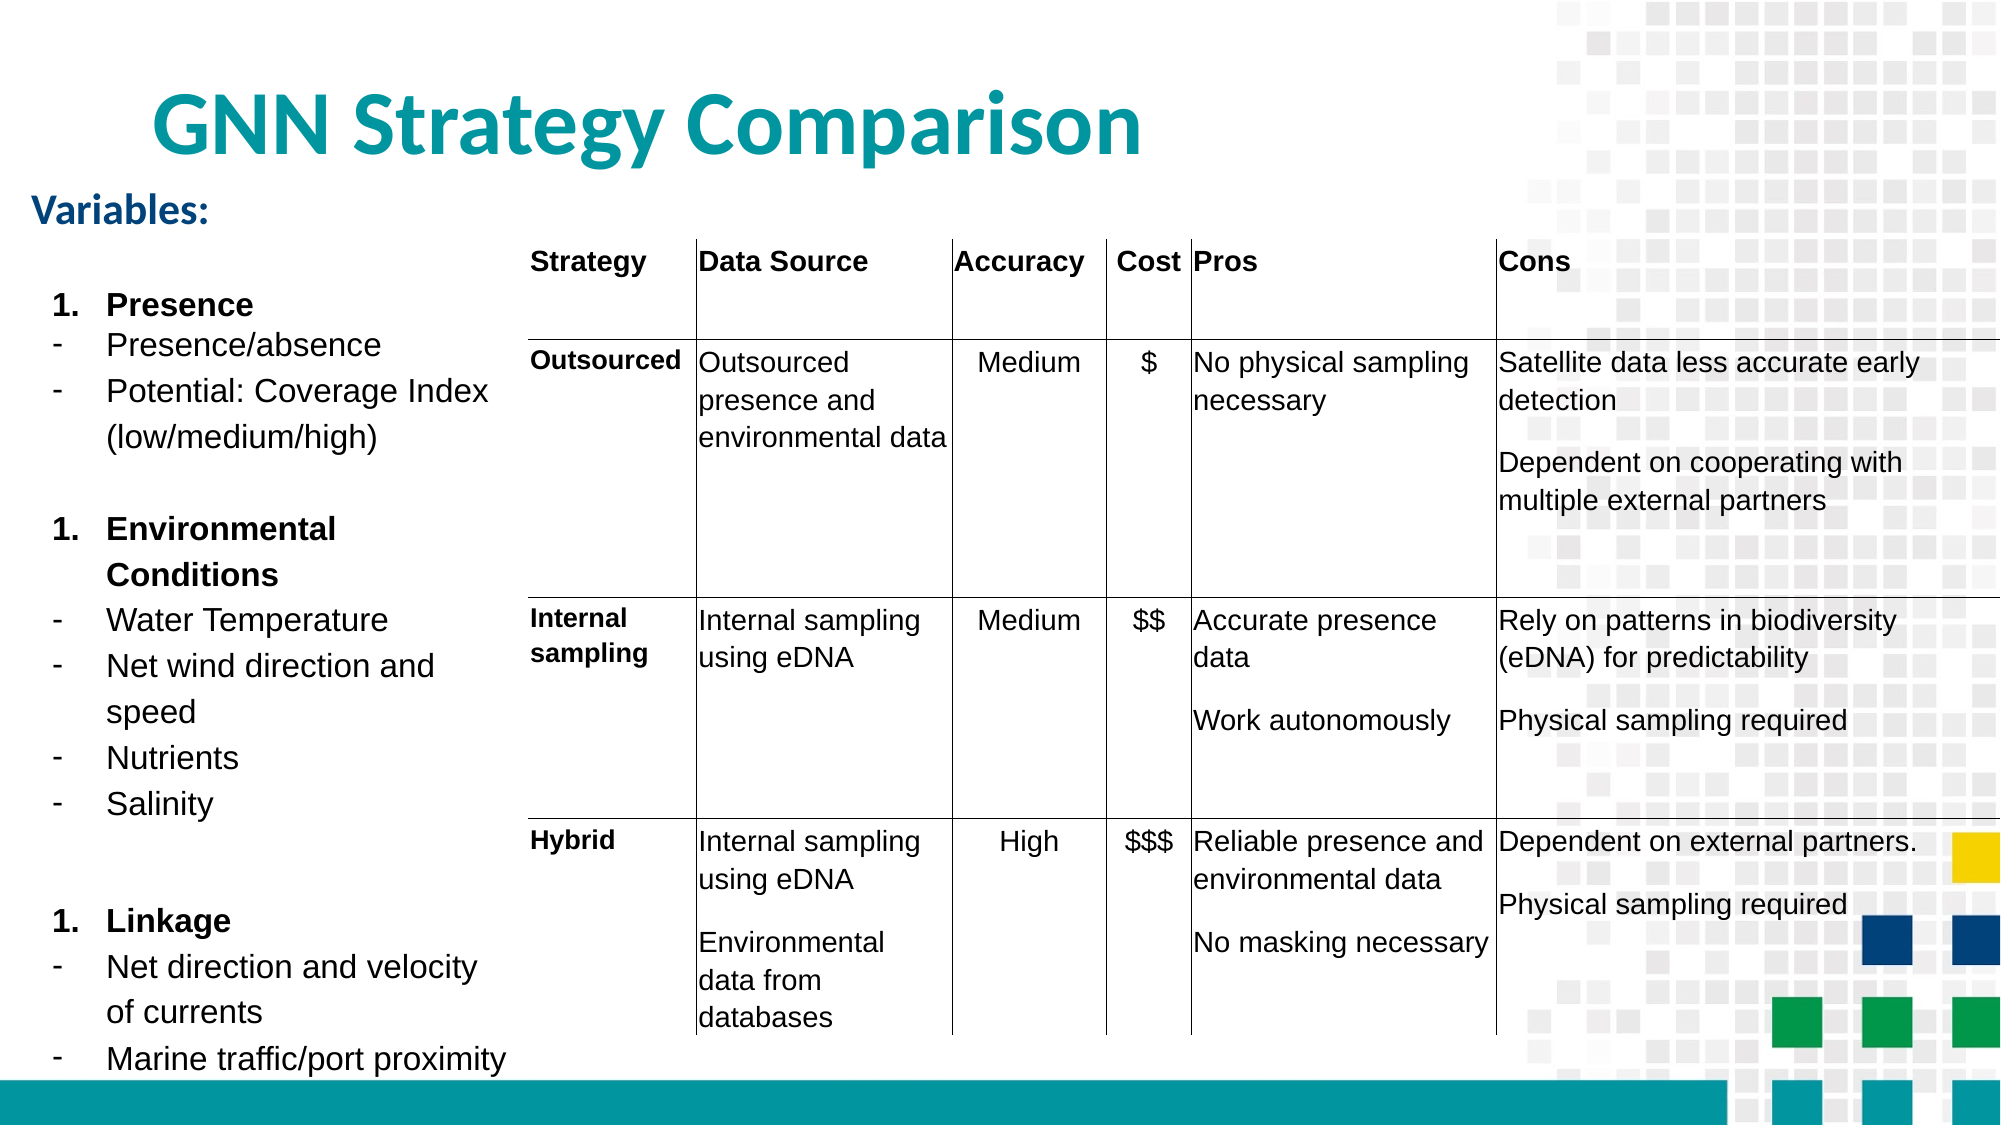

# GNN Strategy Comparison
Variables:

Presence
Presence/absence
Potential: Coverage Index (low/medium/high)

Environmental Conditions
Water Temperature
Net wind direction and speed
Nutrients
Salinity

Linkage
Net direction and velocity of currents
Marine traffic/port proximity
| Strategy | Data Source | Accuracy | Cost | Pros | Cons |
| --- | --- | --- | --- | --- | --- |
| Outsourced | Outsourced presence and environmental data | Medium | $ | No physical sampling necessary | Satellite data less accurate early detection Dependent on cooperating with multiple external partners |
| Internal sampling | Internal sampling using eDNA | Medium | $$ | Accurate presence data Work autonomously | Rely on patterns in biodiversity (eDNA) for predictability Physical sampling required |
| Hybrid | Internal sampling using eDNA Environmental data from databases | High | $$$ | Reliable presence and environmental data No masking necessary | Dependent on external partners. Physical sampling required |